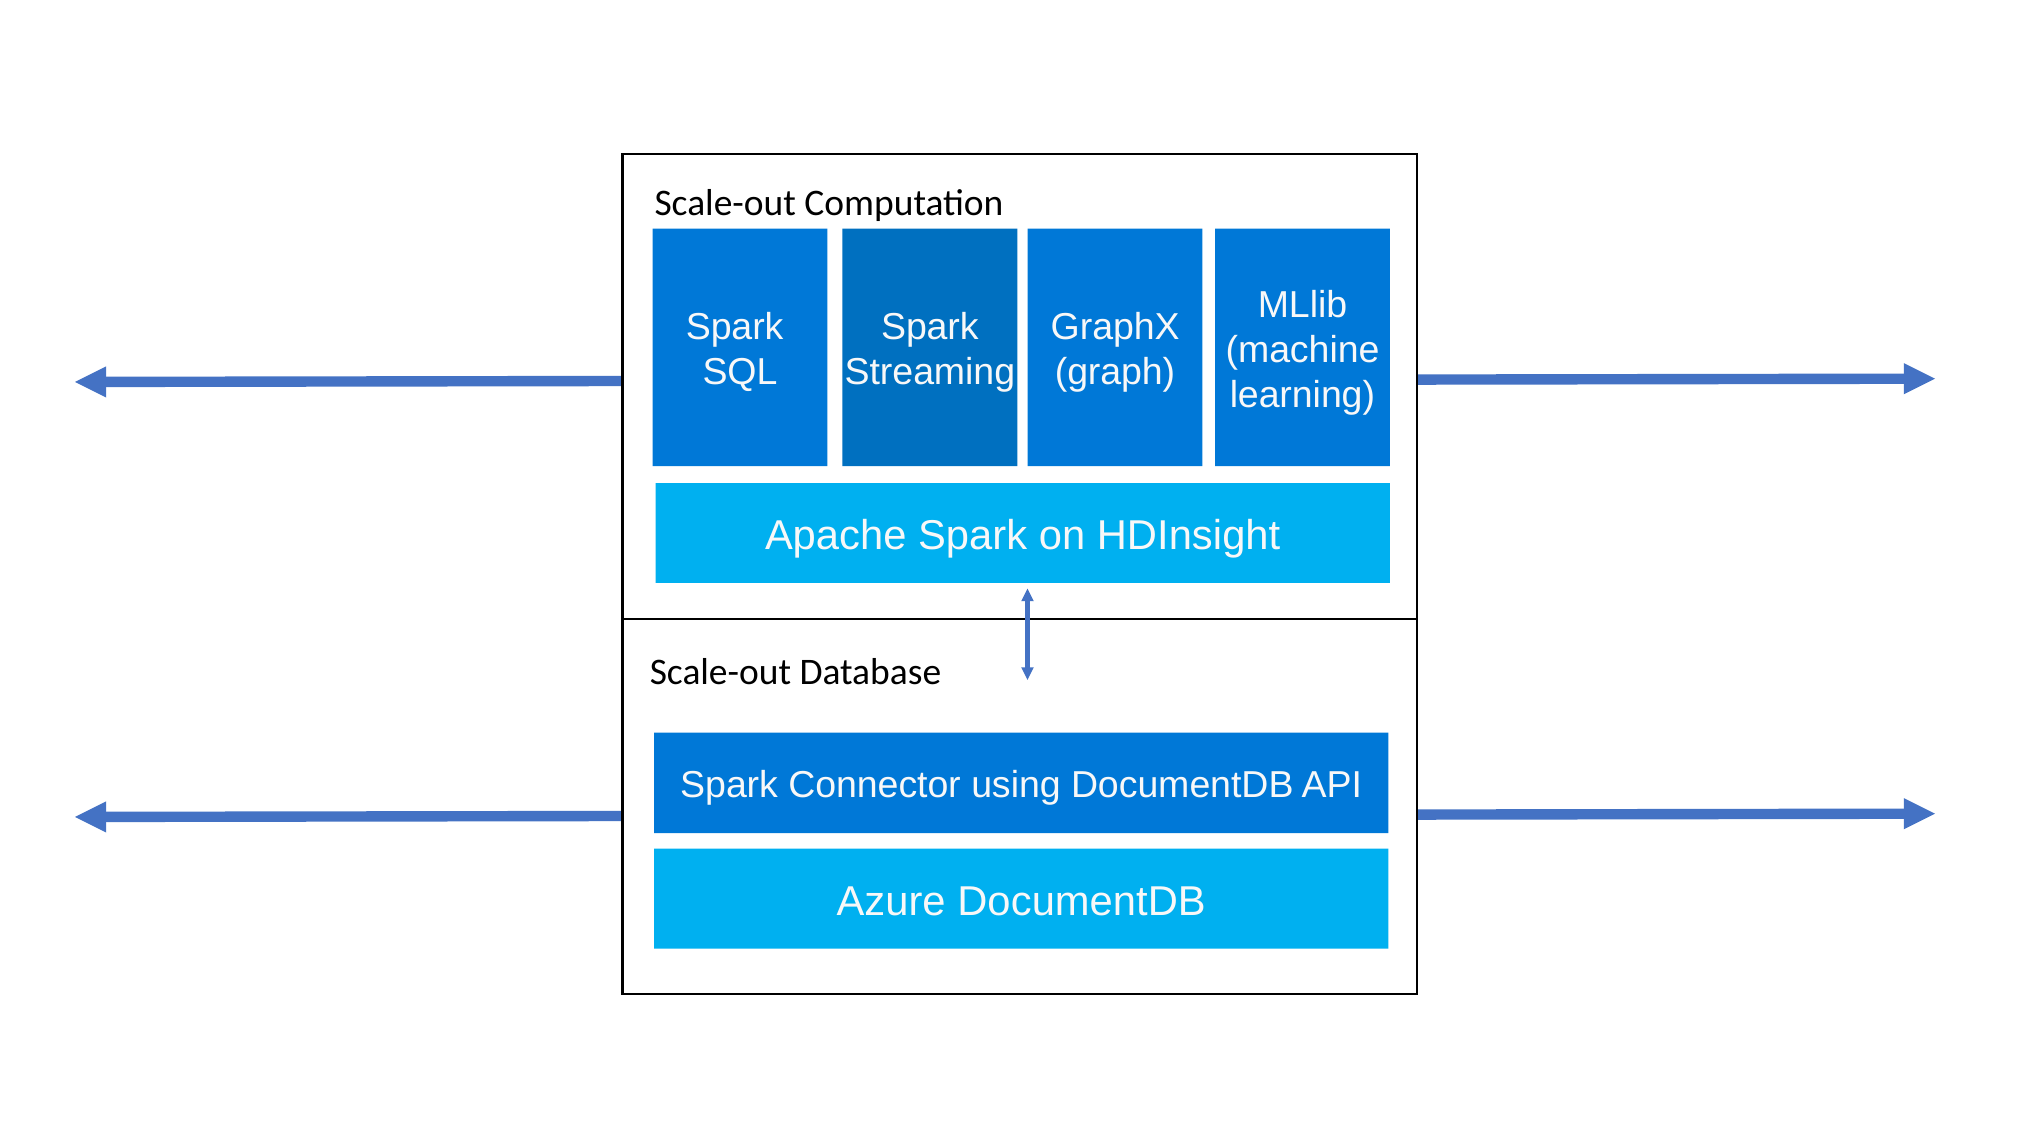

Scale-out Computation
Spark
SQL
Spark Streaming
GraphX
(graph)
MLlib
(machine learning)
Apache Spark on HDInsight

Scale-out Database
Spark Connector using DocumentDB API
Azure DocumentDB